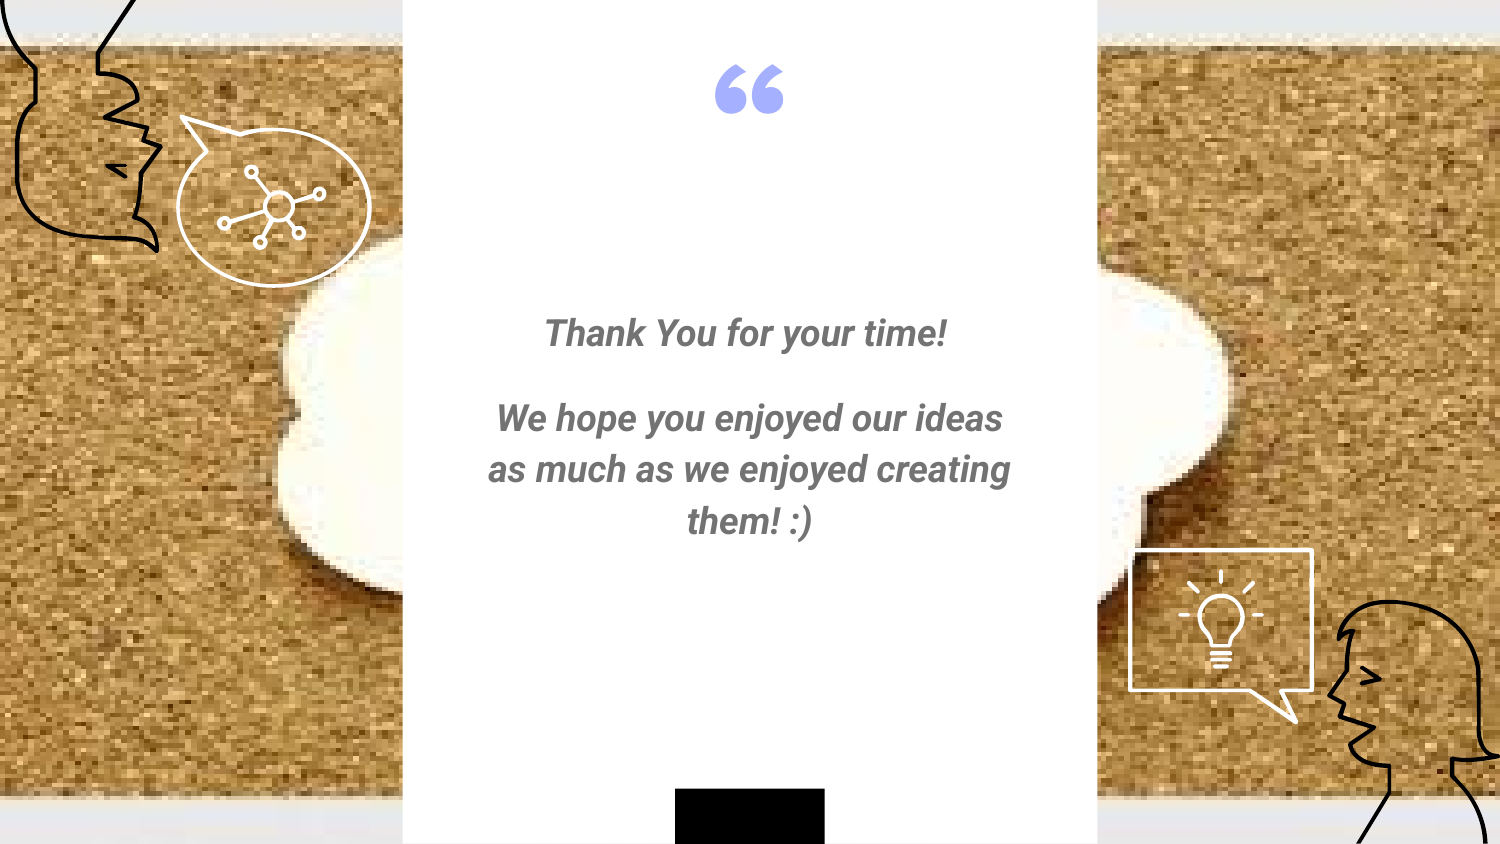

Thank You for your time!
We hope you enjoyed our ideas as much as we enjoyed creating them! :)